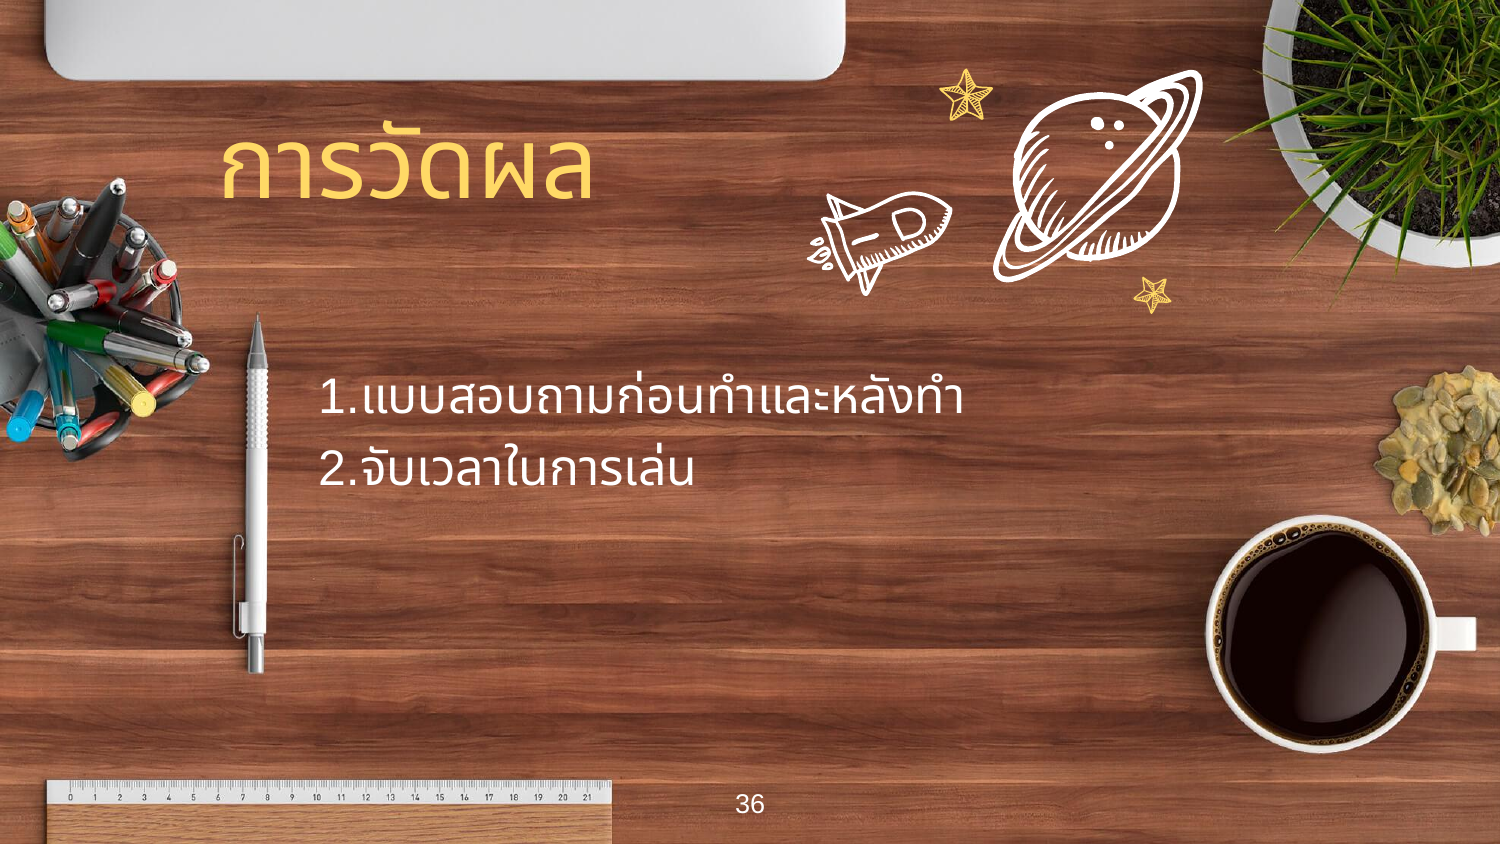

การวัดผล

1.แบบสอบถามก่อนทำและหลังทำ
2.จับเวลาในการเล่น
36